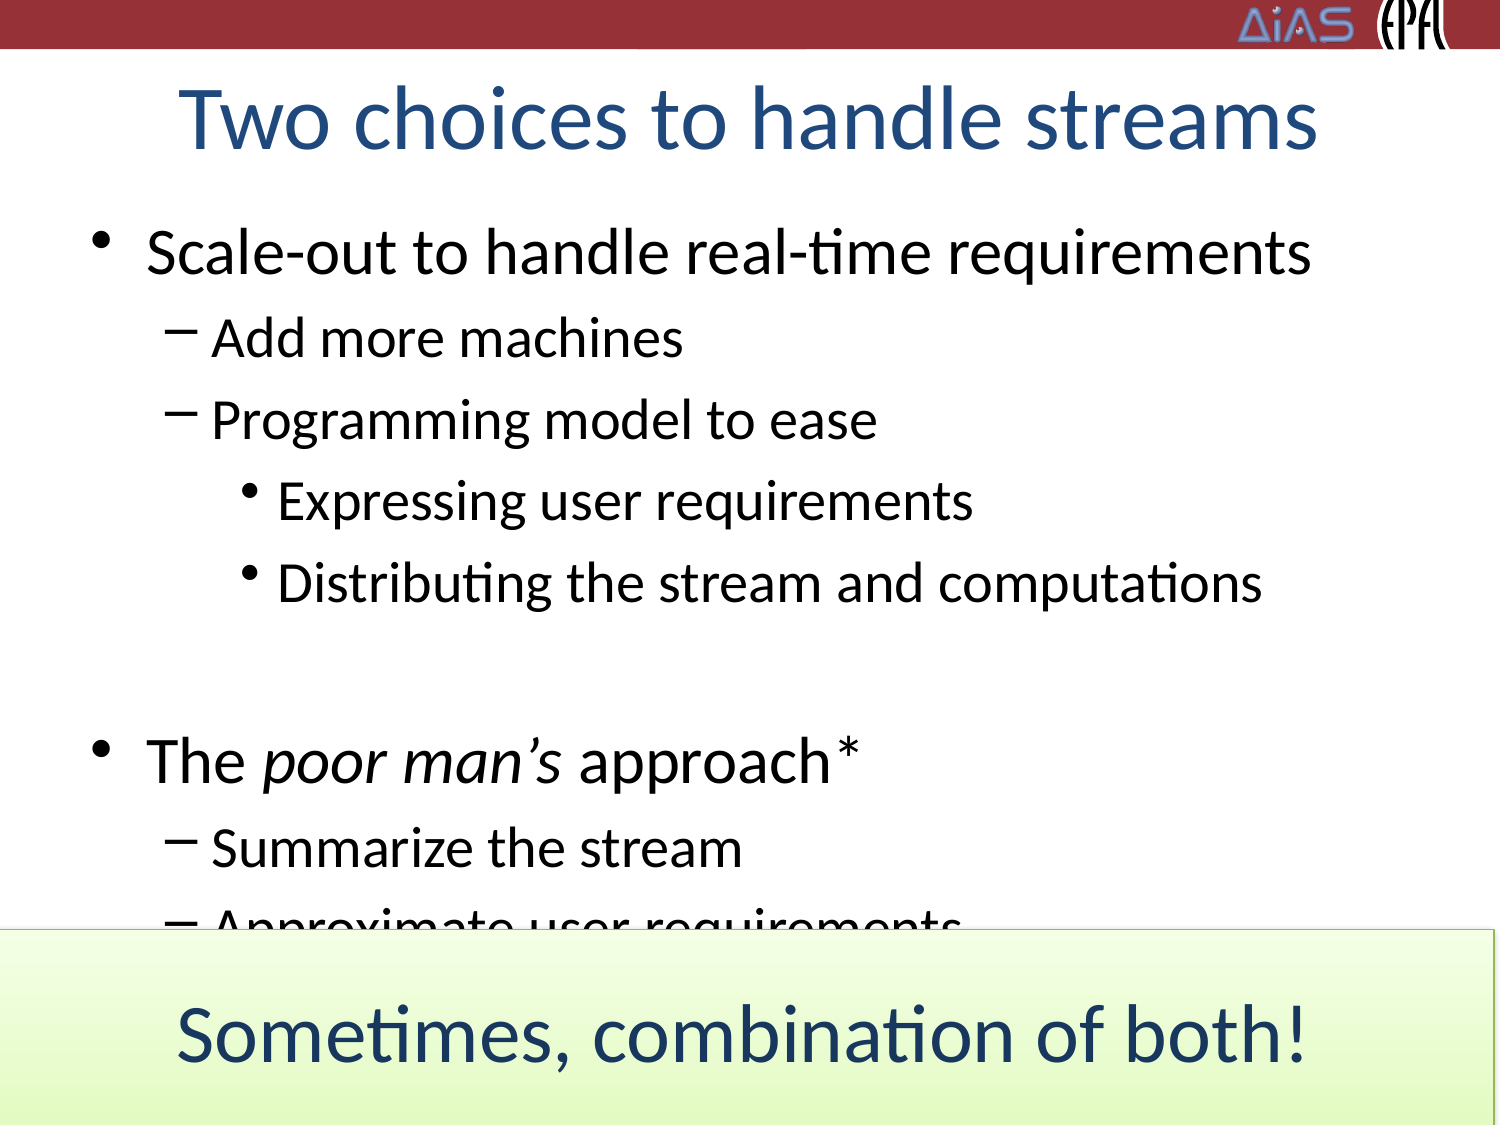

# Two choices to handle streams
Scale-out to handle real-time requirements
Add more machines
Programming model to ease
Expressing user requirements
Distributing the stream and computations

The poor man’s approach*
Summarize the stream
Approximate user requirements

* Rich companies also use this approach
Sometimes, combination of both!
17